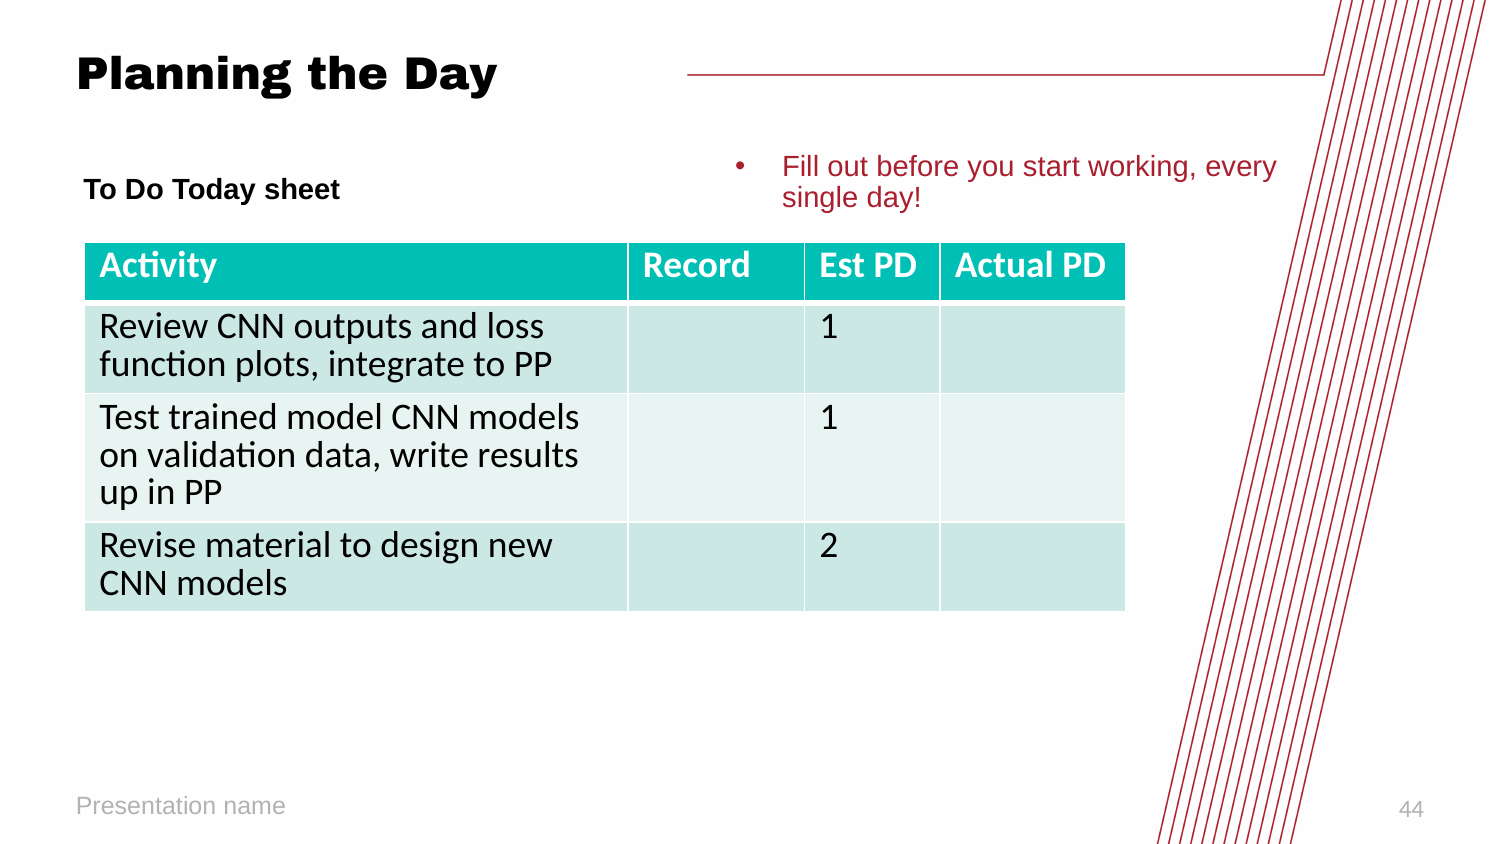

# Planning the Day
Fill out before you start working, every single day!
To Do Today sheet
| Activity | Record | Est PD | Actual PD |
| --- | --- | --- | --- |
| Review CNN outputs and loss function plots, integrate to PP |  | 1 |  |
| Test trained model CNN models on validation data, write results up in PP |  | 1 |  |
| Revise material to design new CNN models |  | 2 |  |
Presentation name
44